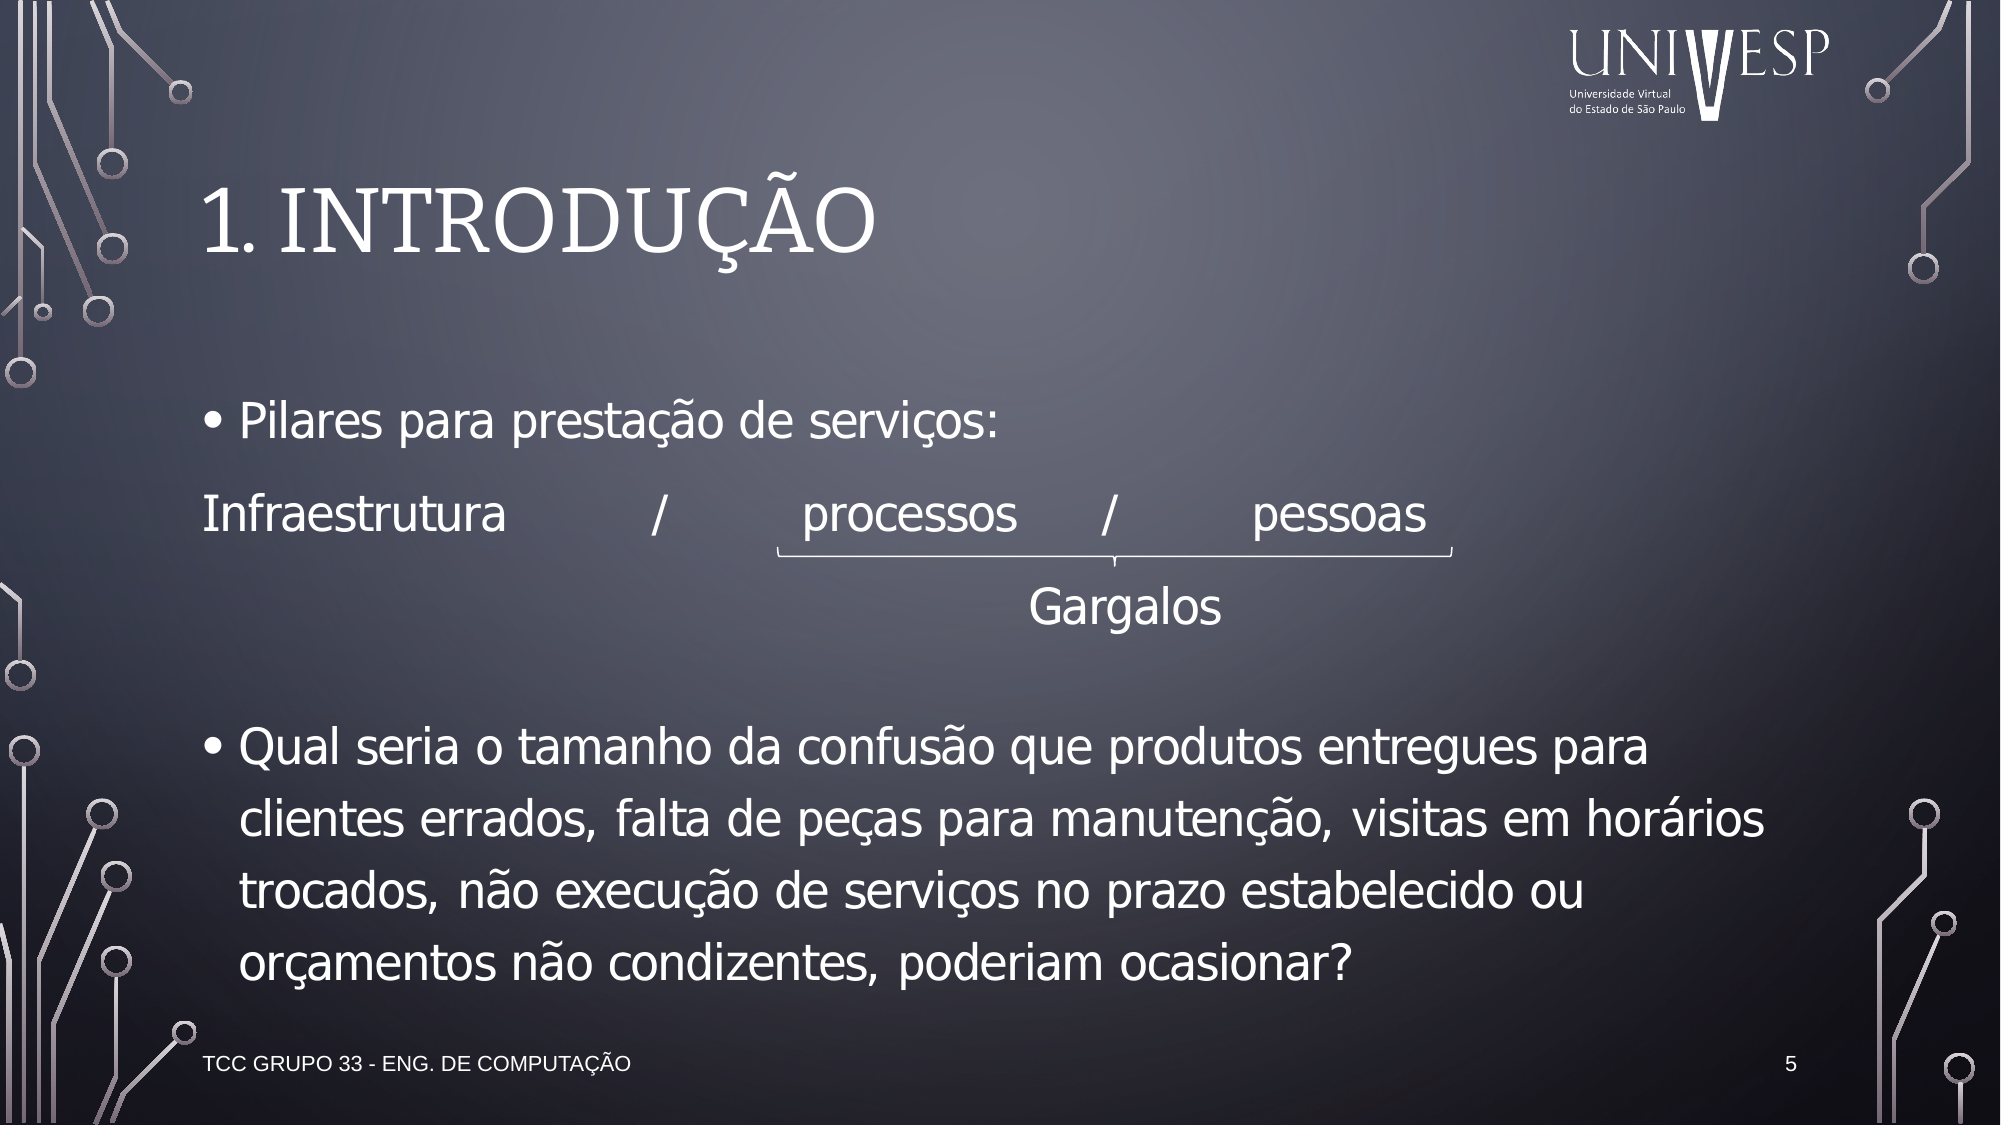

# 1. Introdução

Pilares para prestação de serviços:
Infraestrutura	/	processos	/	pessoas
					     Gargalos

Qual seria o tamanho da confusão que produtos entregues para clientes errados, falta de peças para manutenção, visitas em horários trocados, não execução de serviços no prazo estabelecido ou orçamentos não condizentes, poderiam ocasionar?
5
TCC Grupo 33 - Eng. de Computação